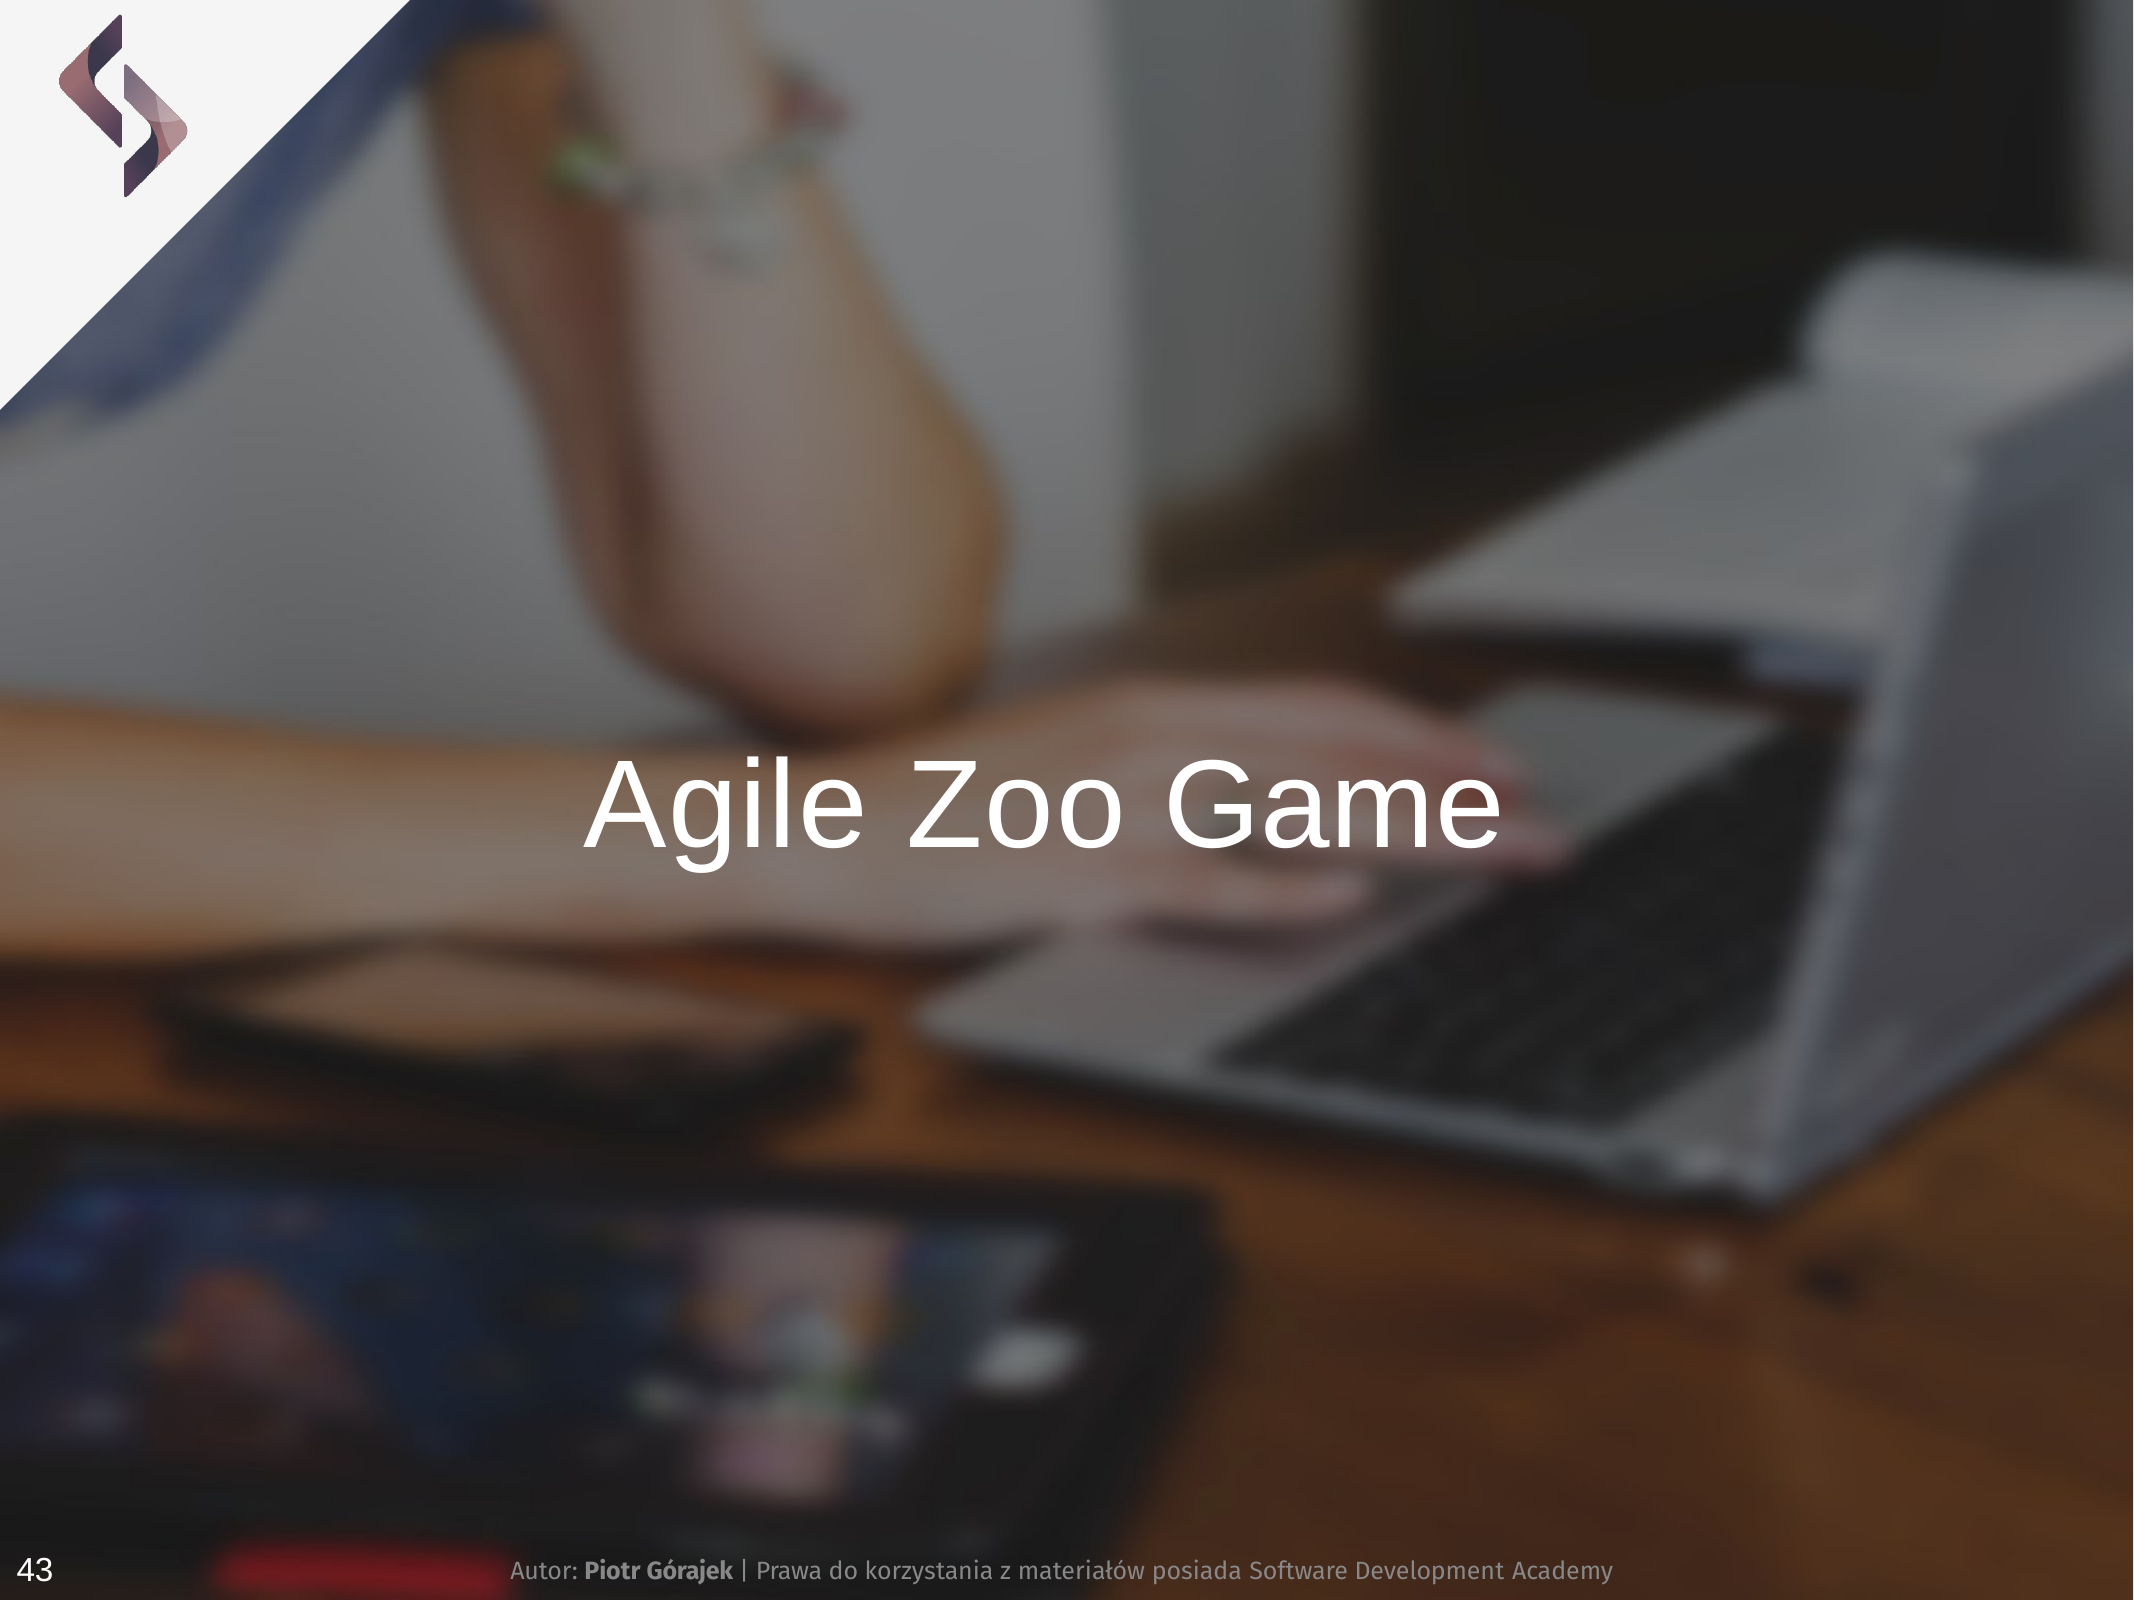

# Agile Zoo Game
43
Autor: Piotr Górajek | Prawa do korzystania z materiałów posiada Software Development Academy